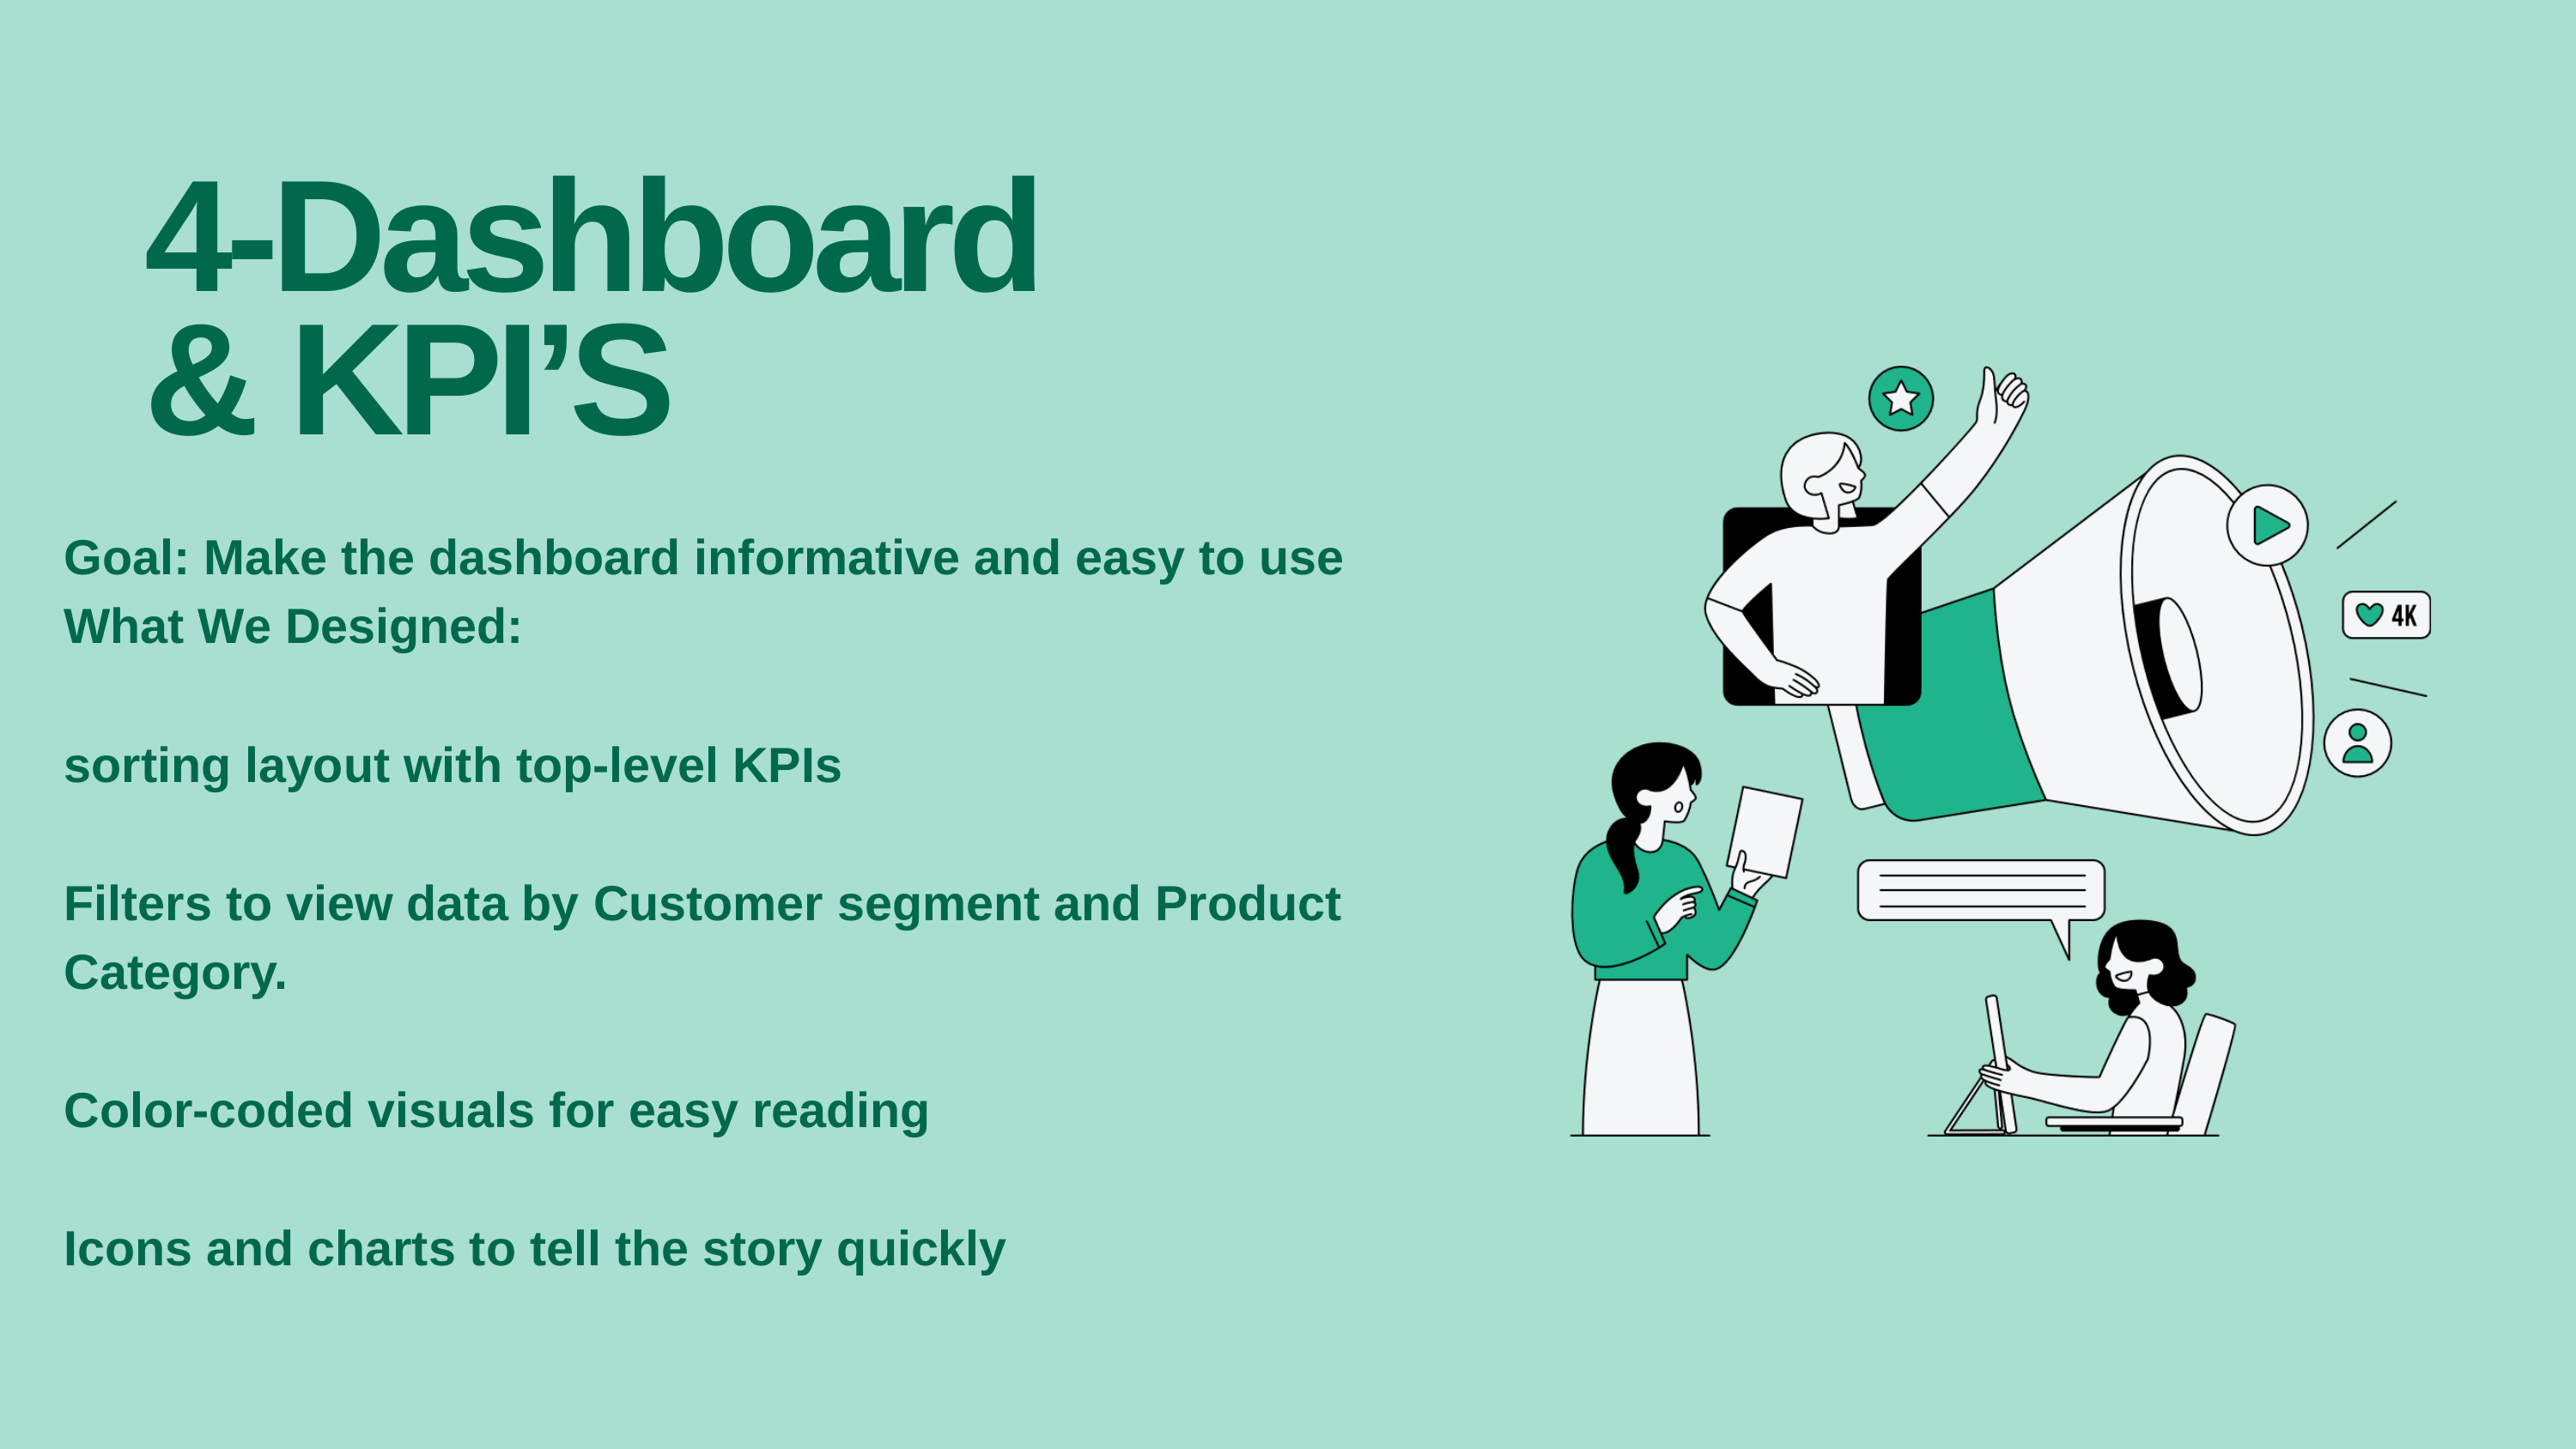

4-Dashboard & KPI’S

Goal: Make the dashboard informative and easy to use
What We Designed:

sorting layout with top-level KPIs

Filters to view data by Customer segment and Product Category.

Color-coded visuals for easy reading

Icons and charts to tell the story quickly